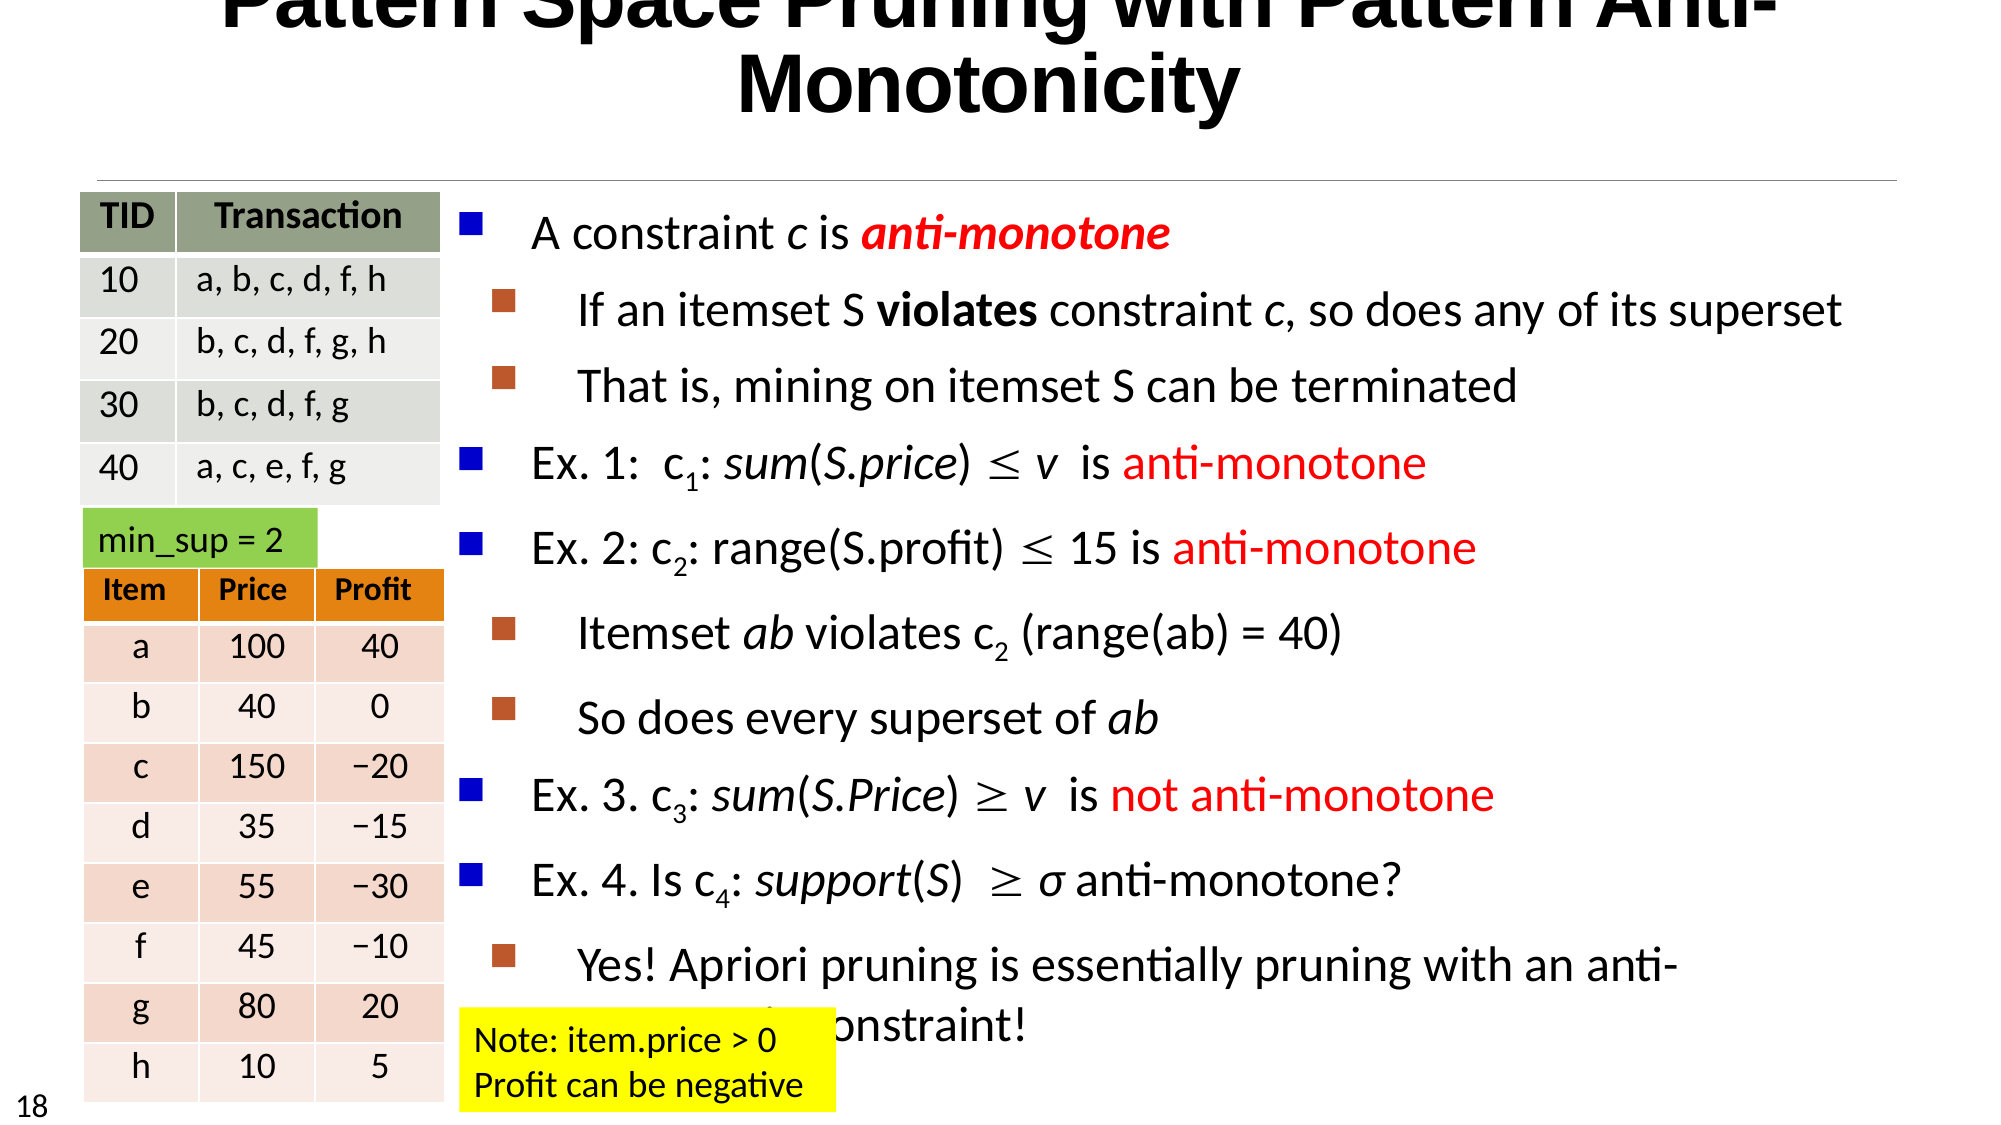

# Pattern Space Pruning with Pattern Anti-Monotonicity
| TID | Transaction |
| --- | --- |
| 10 | a, b, c, d, f, h |
| 20 | b, c, d, f, g, h |
| 30 | b, c, d, f, g |
| 40 | a, c, e, f, g |
A constraint c is anti-monotone
If an itemset S violates constraint c, so does any of its superset
That is, mining on itemset S can be terminated
Ex. 1:  c1: sum(S.price) ≤ v  is anti-monotone
Ex. 2: c2: range(S.profit) ≤ 15 is anti-monotone
Itemset ab violates c2 (range(ab) = 40)
So does every superset of ab
Ex. 3. c3: sum(S.Price) ≥ v  is not anti-monotone
Ex. 4. Is c4: support(S)  ≥ σ anti-monotone?
Yes! Apriori pruning is essentially pruning with an anti-monotonic constraint!

min_sup = 2
| Item | Price | Profit |
| --- | --- | --- |
| a | 100 | 40 |
| b | 40 | 0 |
| c | 150 | −20 |
| d | 35 | −15 |
| e | 55 | −30 |
| f | 45 | −10 |
| g | 80 | 20 |
| h | 10 | 5 |
Note: item.price > 0
Profit can be negative